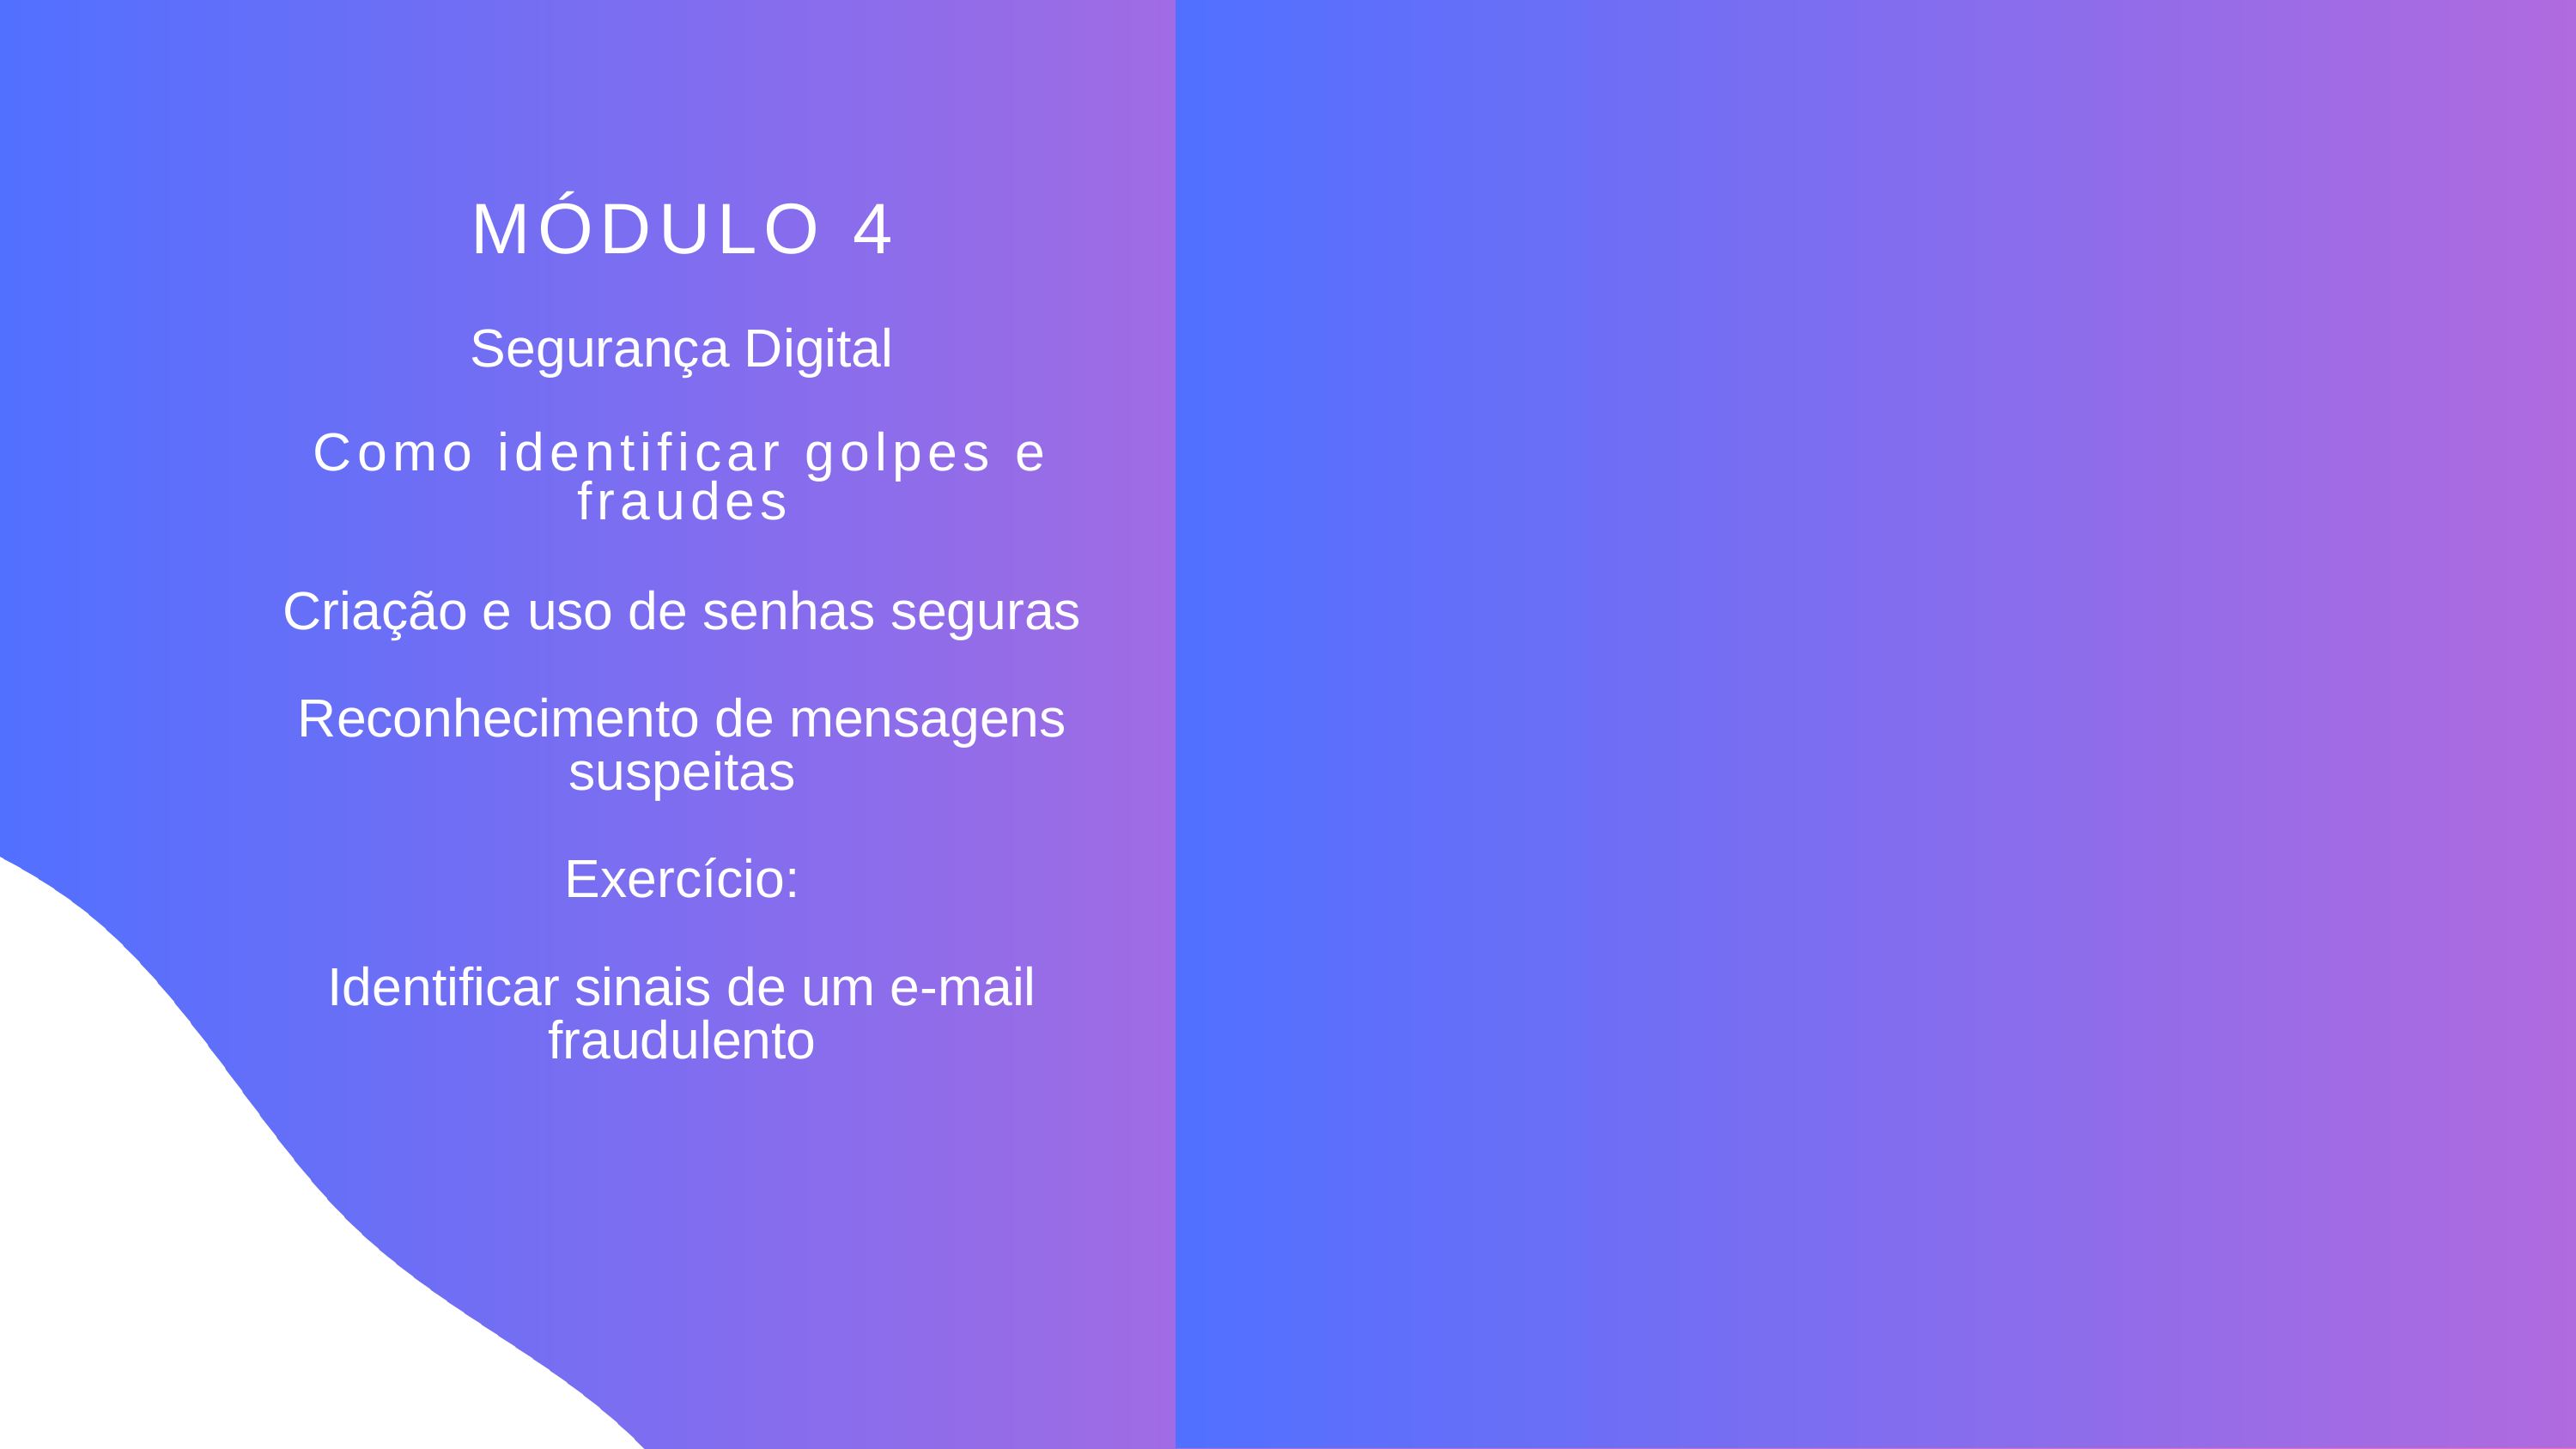

MÓDULO 4
Segurança Digital
Como identificar golpes e fraudes
Criação e uso de senhas seguras
Reconhecimento de mensagens suspeitas
Exercício:
Identificar sinais de um e-mail fraudulento
MÓDULO 5
Serviços Online
Uso de plataformas de saúde, bancos e compras
Navegação segura em sites
Exercício:
 Acessar um serviço simulado